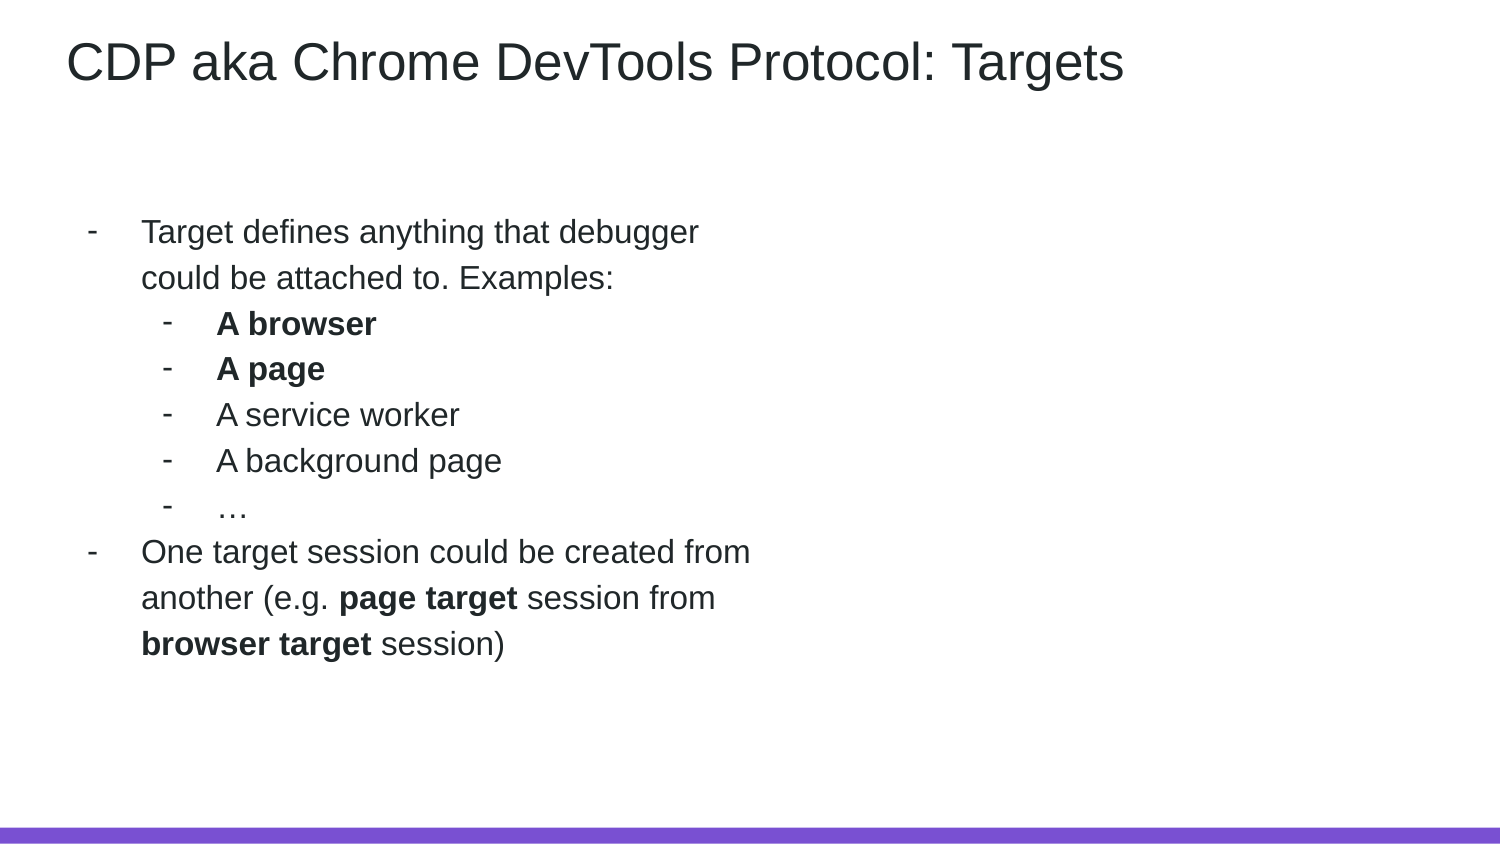

# CDP aka Chrome DevTools Protocol: Targets
Target defines anything that debugger could be attached to. Examples:
A browser
A page
A service worker
A background page
…
One target session could be created from another (e.g. page target session from browser target session)